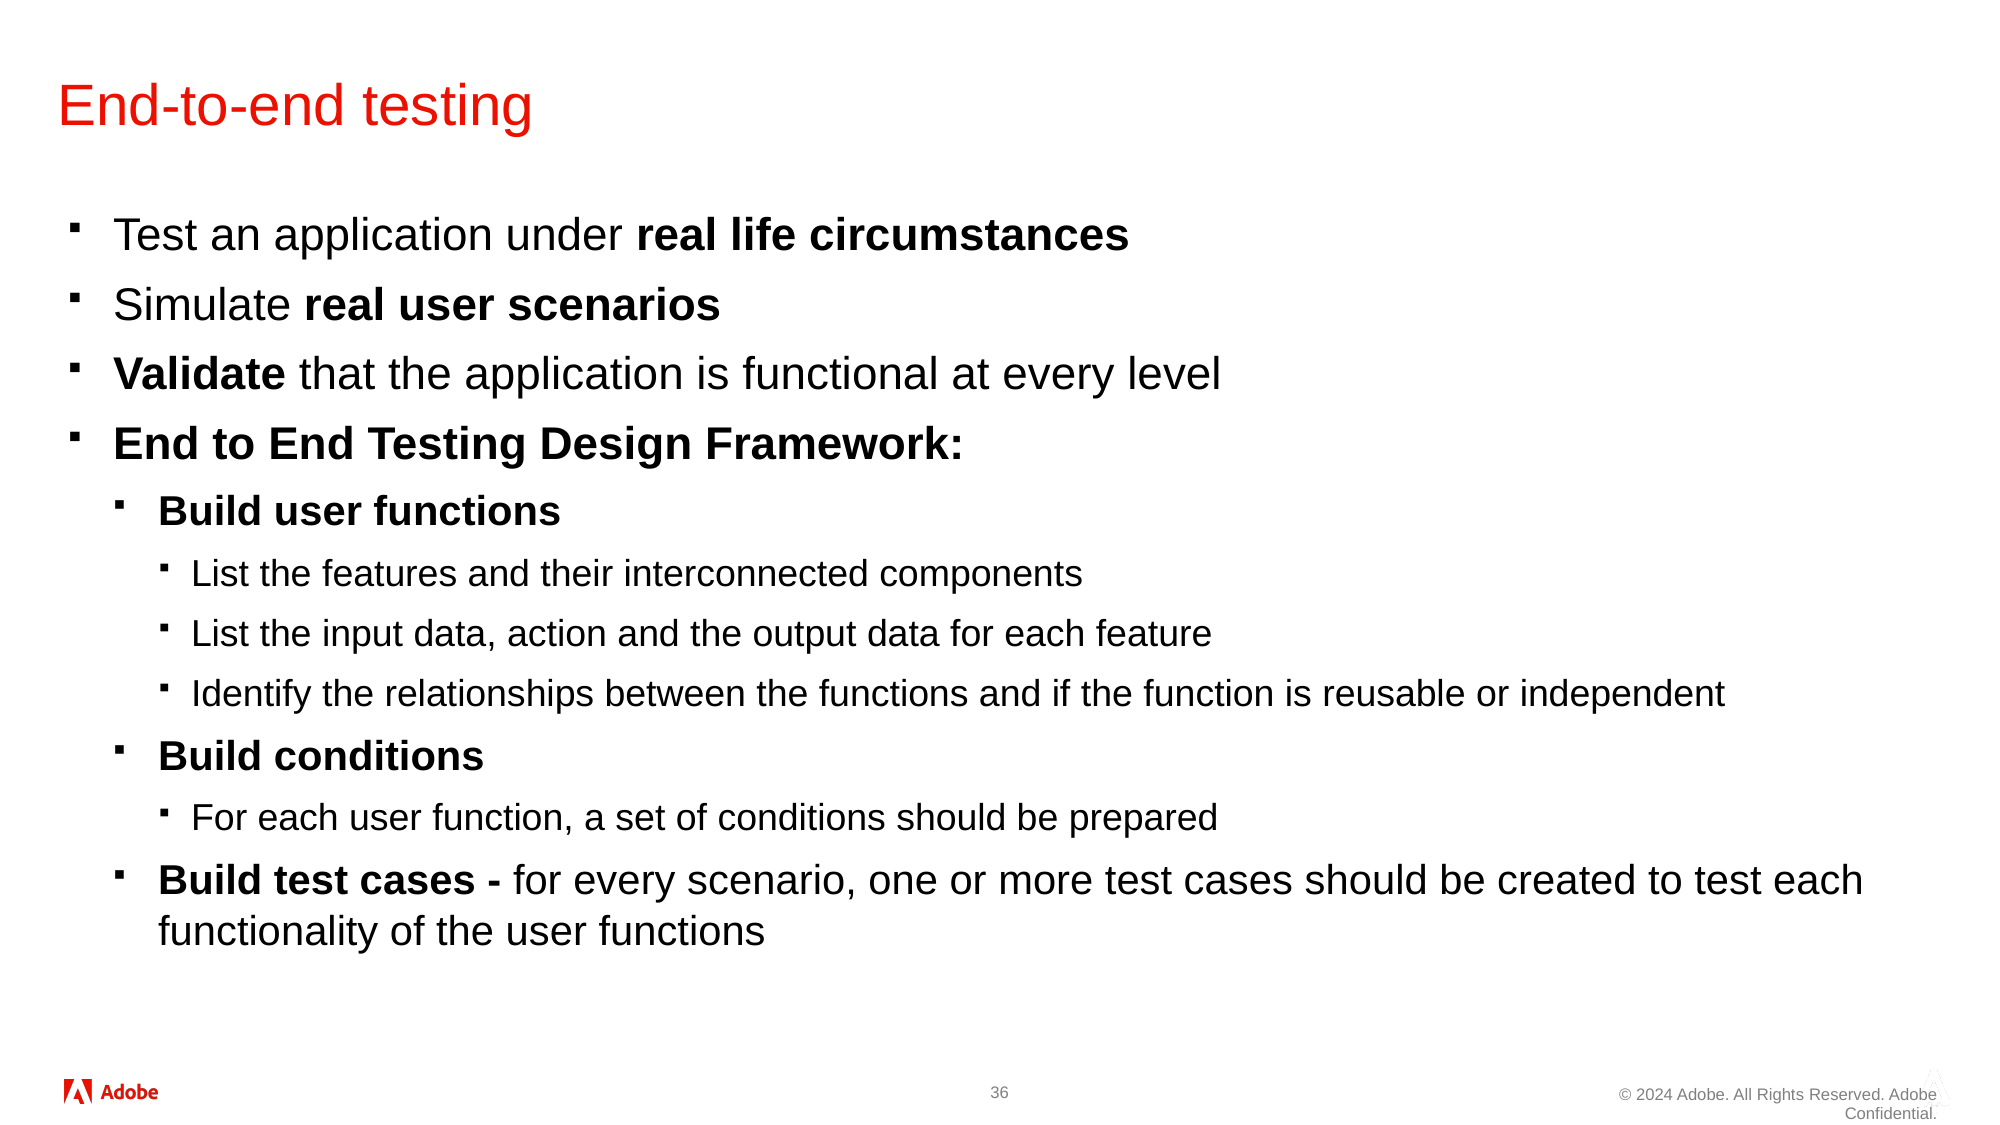

# End-to-end testing
Test an application under real life circumstances
Simulate real user scenarios
Validate that the application is functional at every level
End to End Testing Design Framework:
Build user functions
List the features and their interconnected components
List the input data, action and the output data for each feature
Identify the relationships between the functions and if the function is reusable or independent
Build conditions
For each user function, a set of conditions should be prepared
Build test cases - for every scenario, one or more test cases should be created to test each functionality of the user functions
36